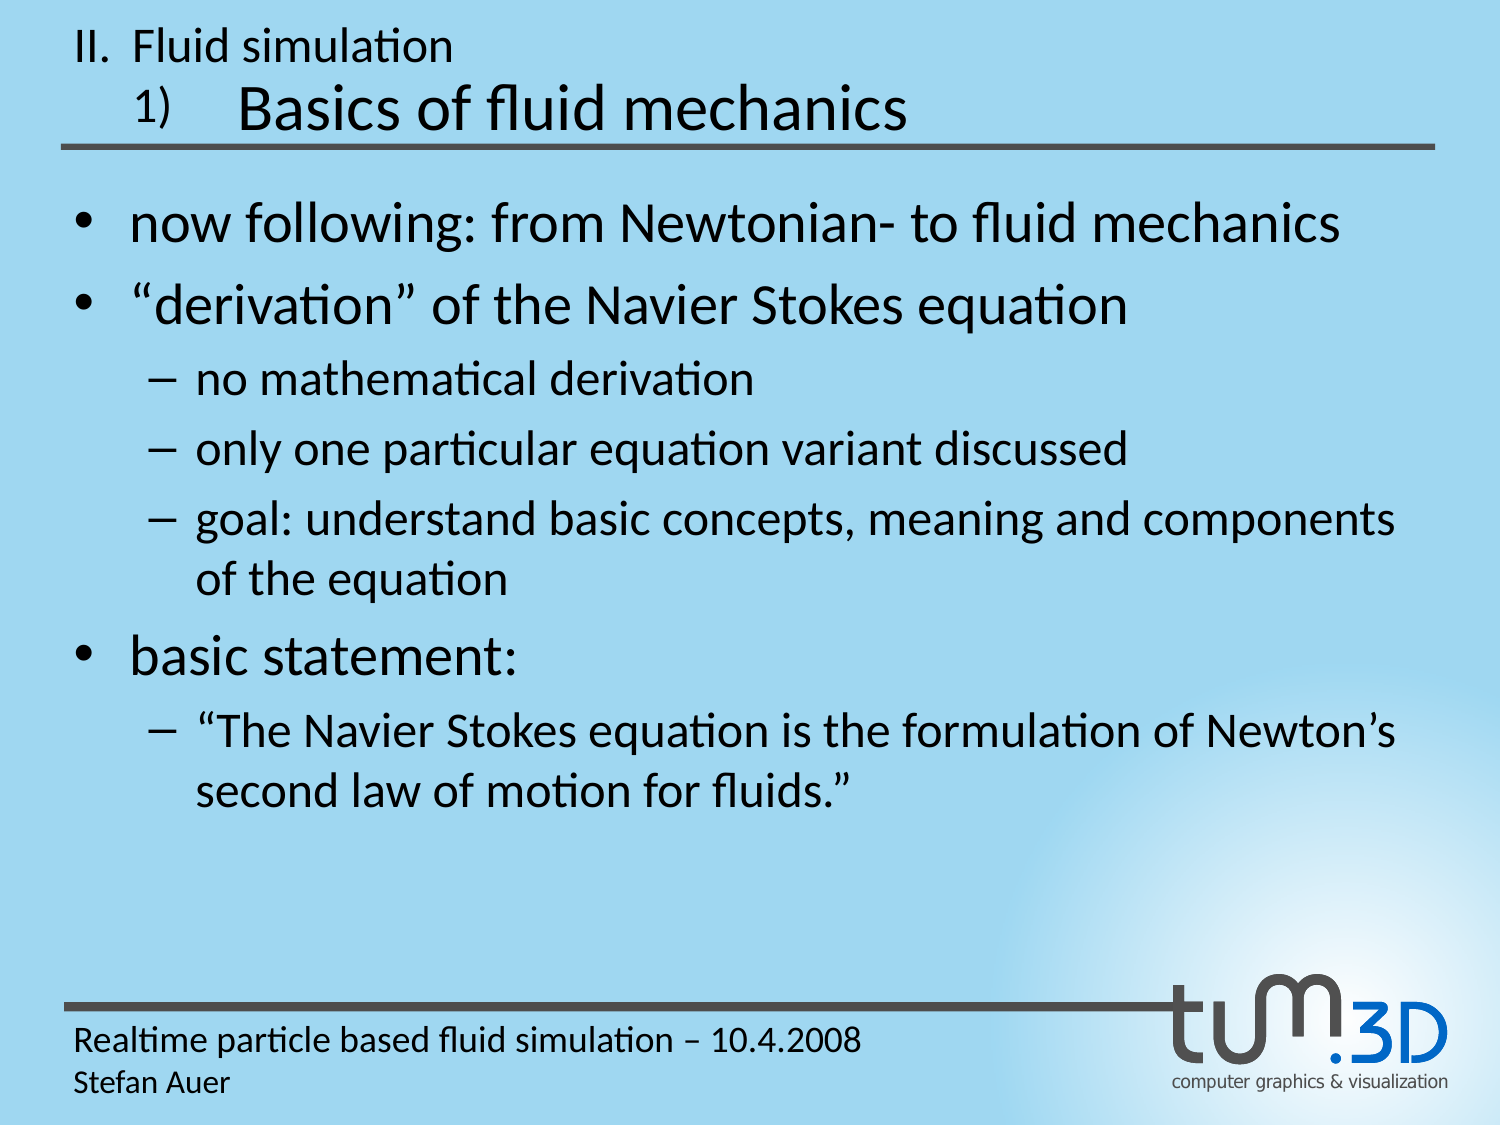

II.
Fluid simulation
Basics of fluid mechanics
1)
now following: from Newtonian- to fluid mechanics
“derivation” of the Navier Stokes equation
no mathematical derivation
only one particular equation variant discussed
goal: understand basic concepts, meaning and components of the equation
basic statement:
“The Navier Stokes equation is the formulation of Newton’s second law of motion for fluids.”